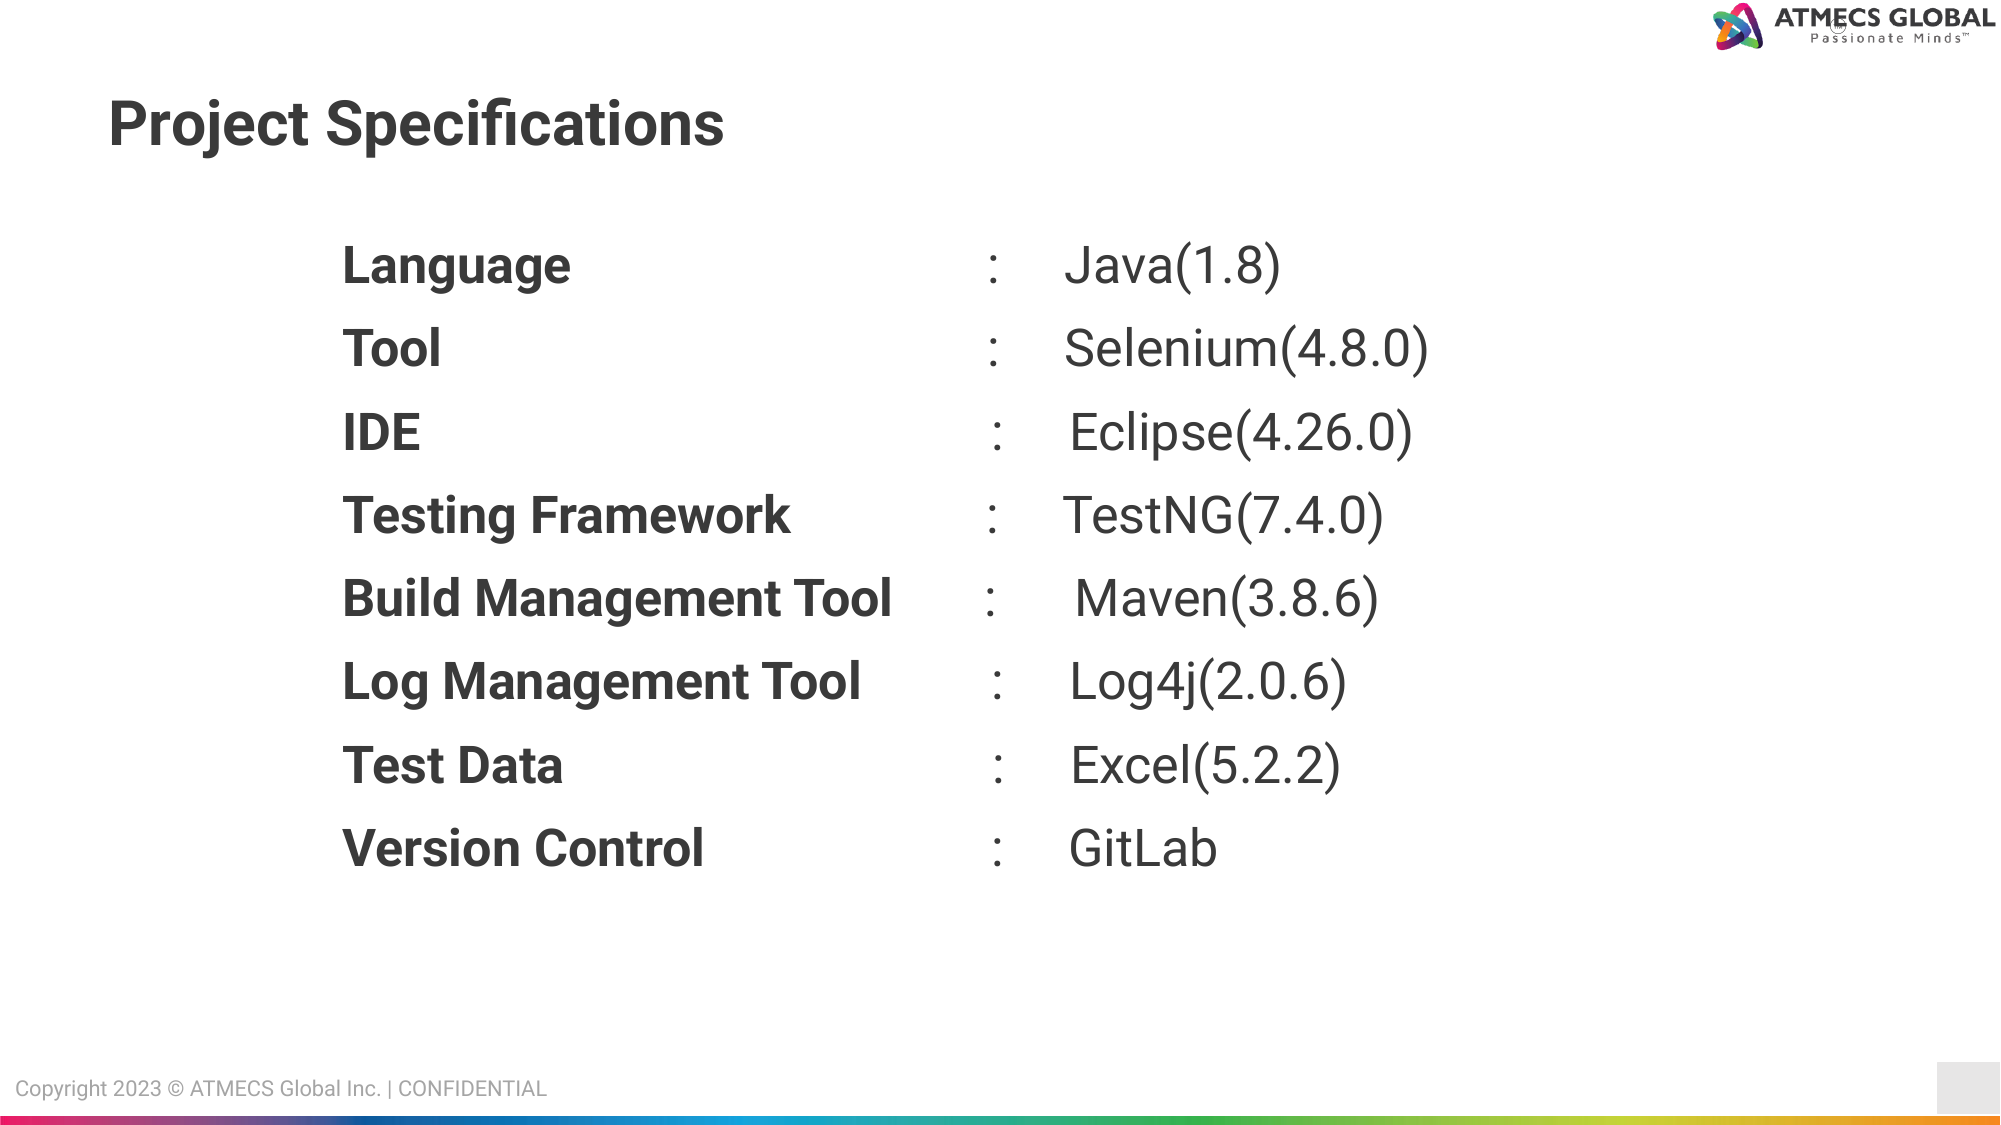

Project Specifications
Language                                :     Java(1.8)
Tool                                          :     Selenium(4.8.0)
IDE                                            :     Eclipse(4.26.0)
Testing Framework               :     TestNG(7.4.0)
Build Management Tool       :      Maven(3.8.6)
Log Management Tool          :     Log4j(2.0.6)
Test Data                                 :     Excel(5.2.2)
Version Control                      :     GitLab

Copyright 2023 © ATMECS Global Inc. | CONFIDENTIAL
4